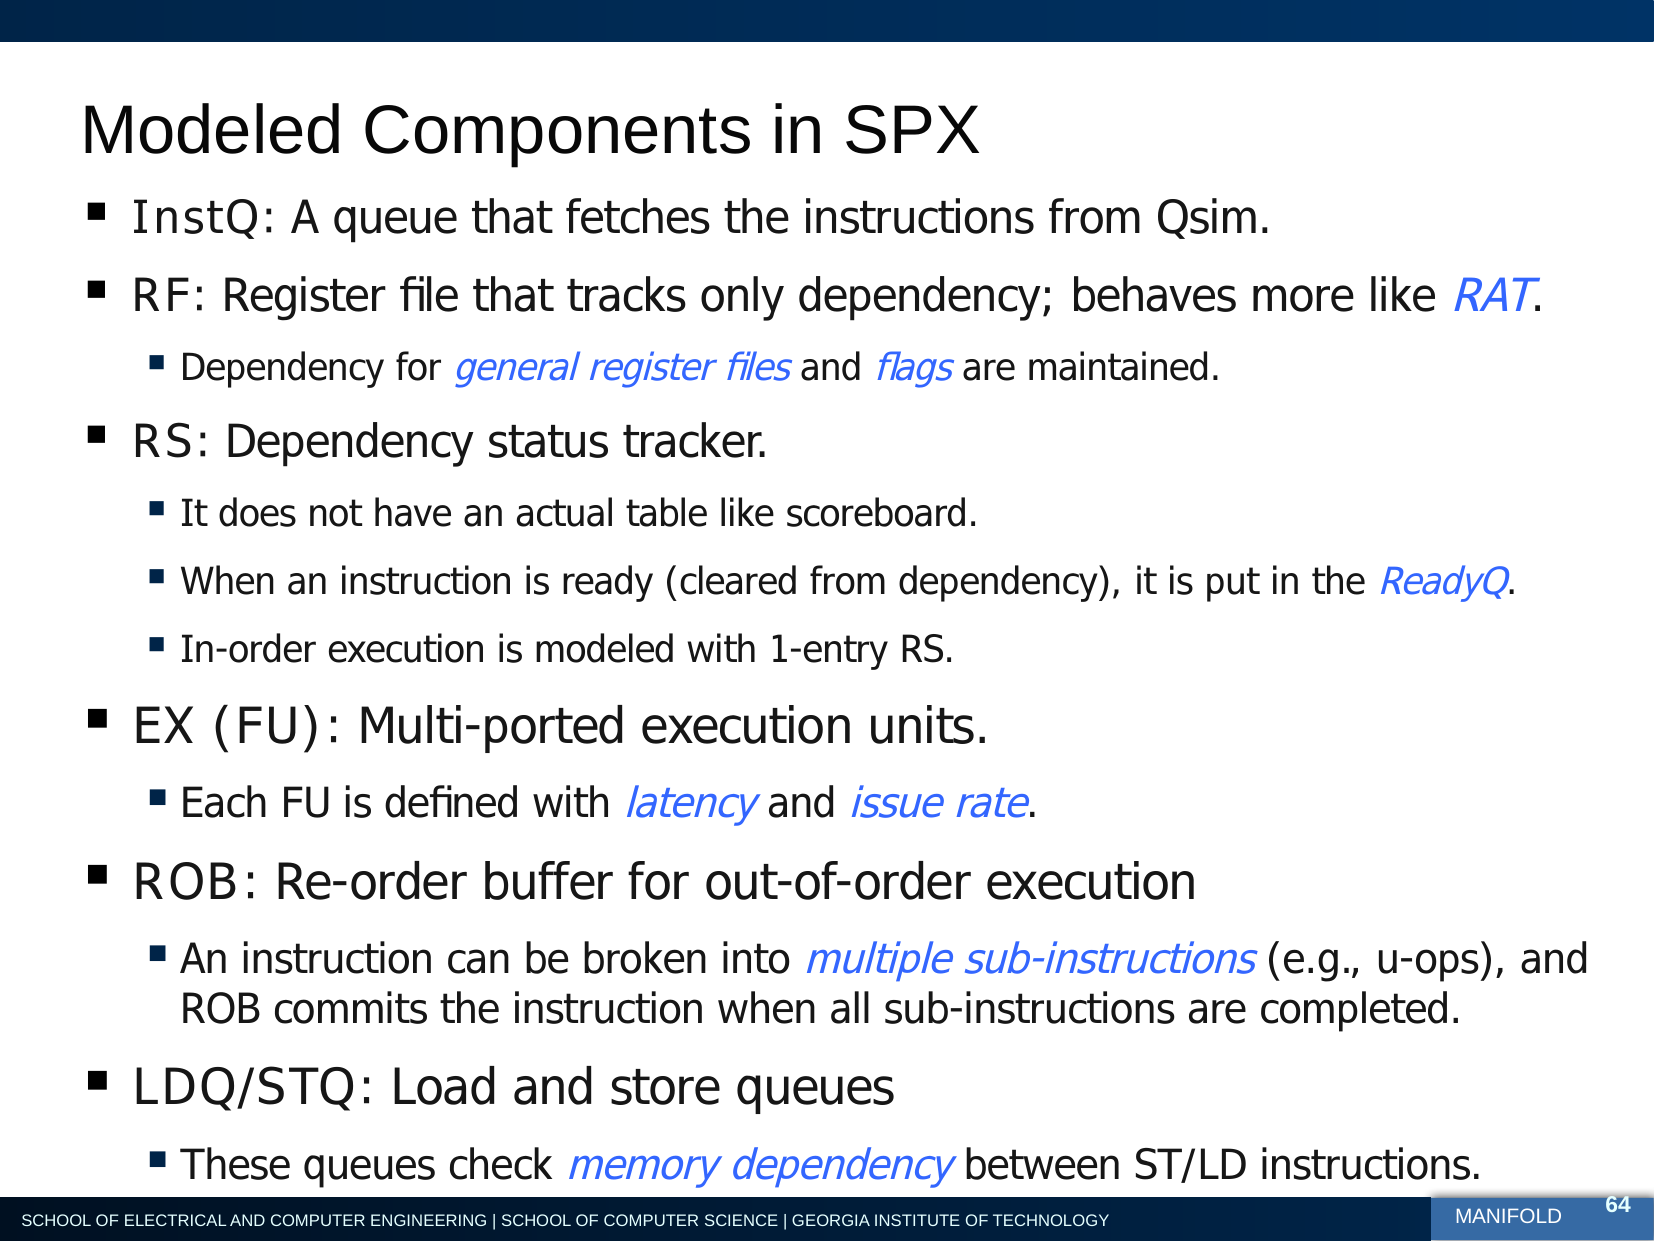

# Modeled Components in SPX
 InstQ: A queue that fetches the instructions from Qsim.
 RF: Register file that tracks only dependency; behaves more like RAT.
Dependency for general register files and flags are maintained.
 RS: Dependency status tracker.
It does not have an actual table like scoreboard.
When an instruction is ready (cleared from dependency), it is put in the ReadyQ.
In-order execution is modeled with 1-entry RS.
 EX (FU): Multi-ported execution units.
Each FU is defined with latency and issue rate.
 ROB: Re-order buffer for out-of-order execution
An instruction can be broken into multiple sub-instructions (e.g., u-ops), and ROB commits the instruction when all sub-instructions are completed.
 LDQ/STQ: Load and store queues
These queues check memory dependency between ST/LD instructions.
64